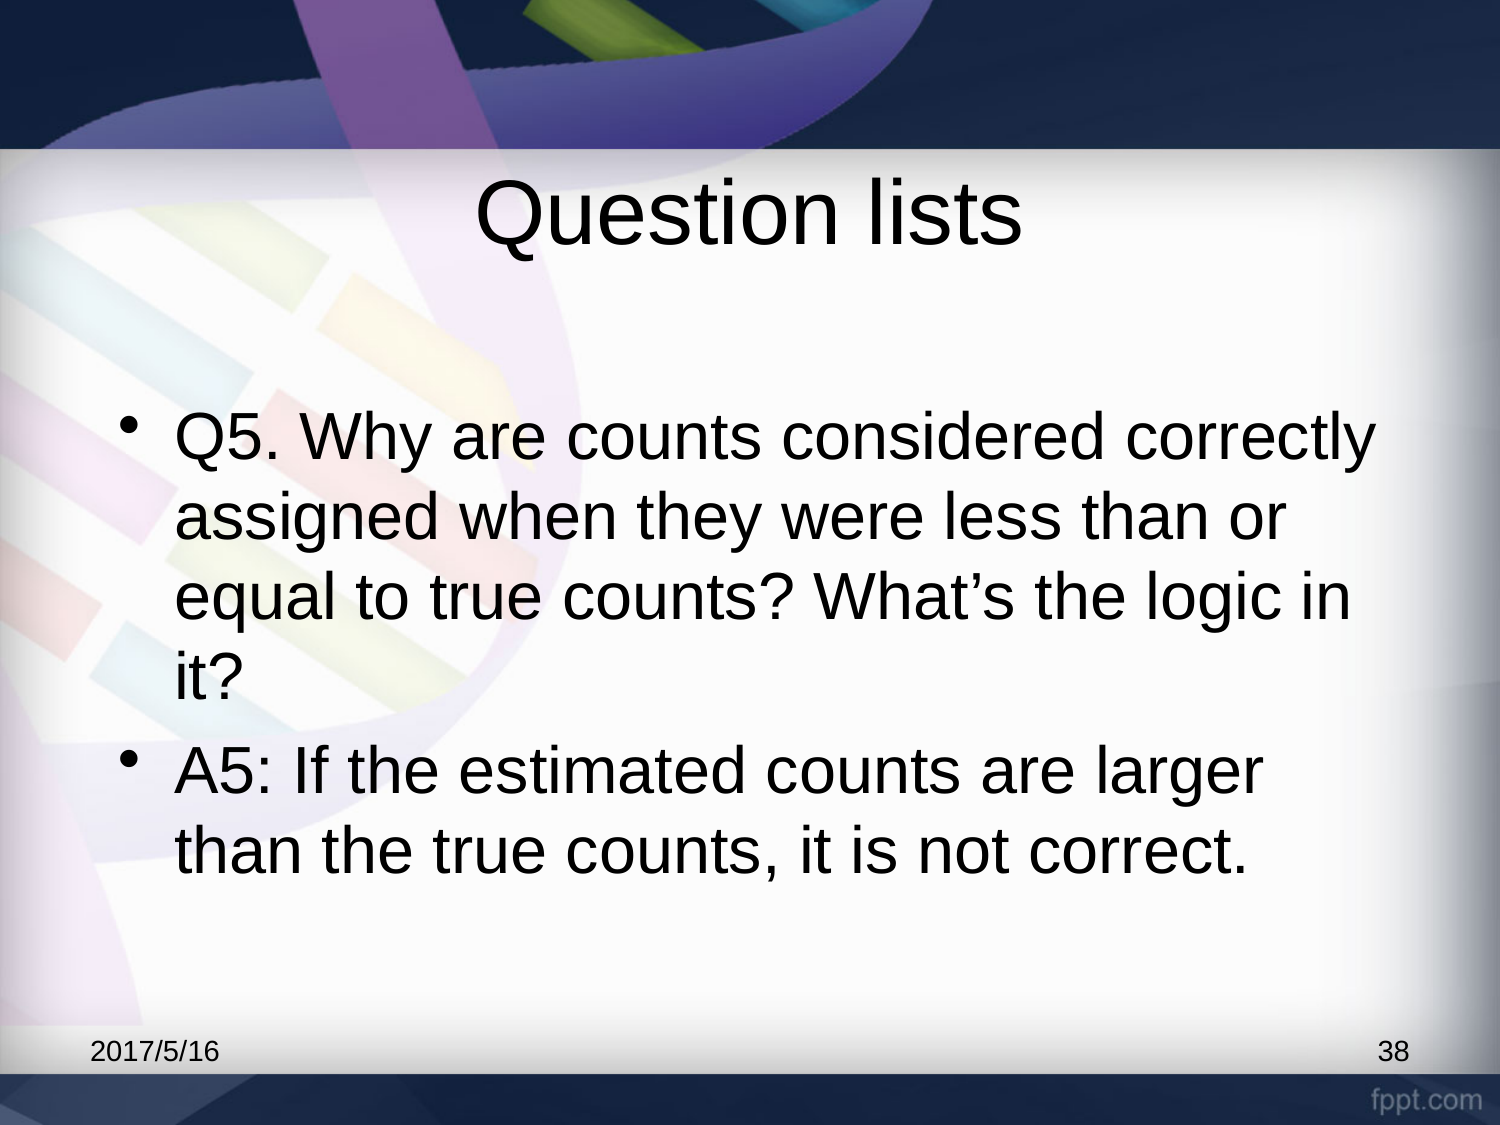

Question lists
Q5. Why are counts considered correctly assigned when they were less than or equal to true counts? What’s the logic in it?
A5: If the estimated counts are larger than the true counts, it is not correct.
2017/5/16
38
05/17/17
38